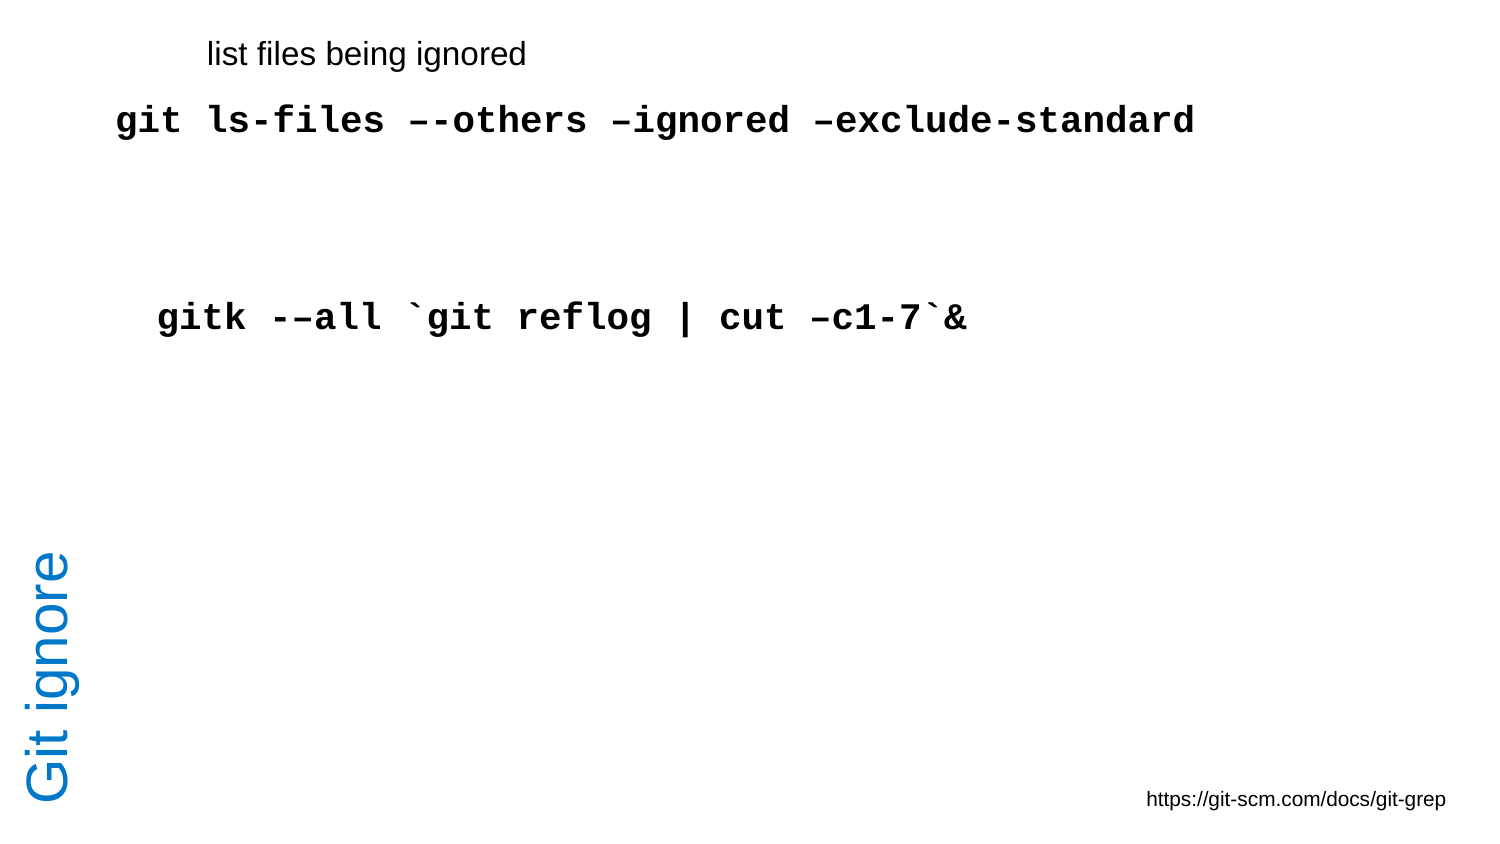

list files being ignored
git ls-files –-others –ignored –exclude-standard
gitk -–all `git reflog | cut –c1-7`&
# Git ignore
https://git-scm.com/docs/git-grep